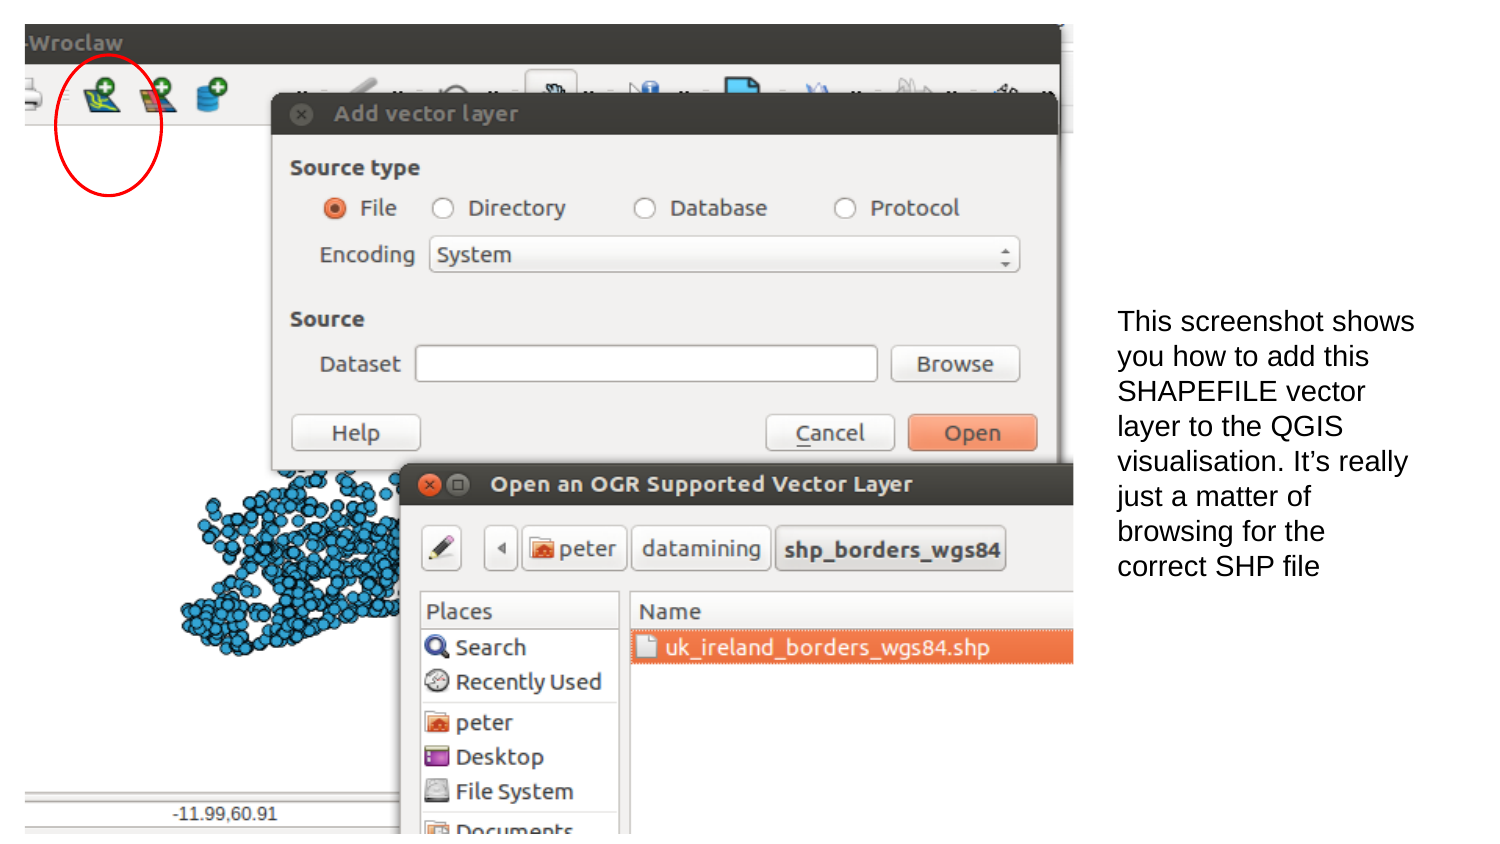

#

This screenshot shows you how to add this SHAPEFILE vector layer to the QGIS visualisation. It’s really just a matter of browsing for the correct SHP file